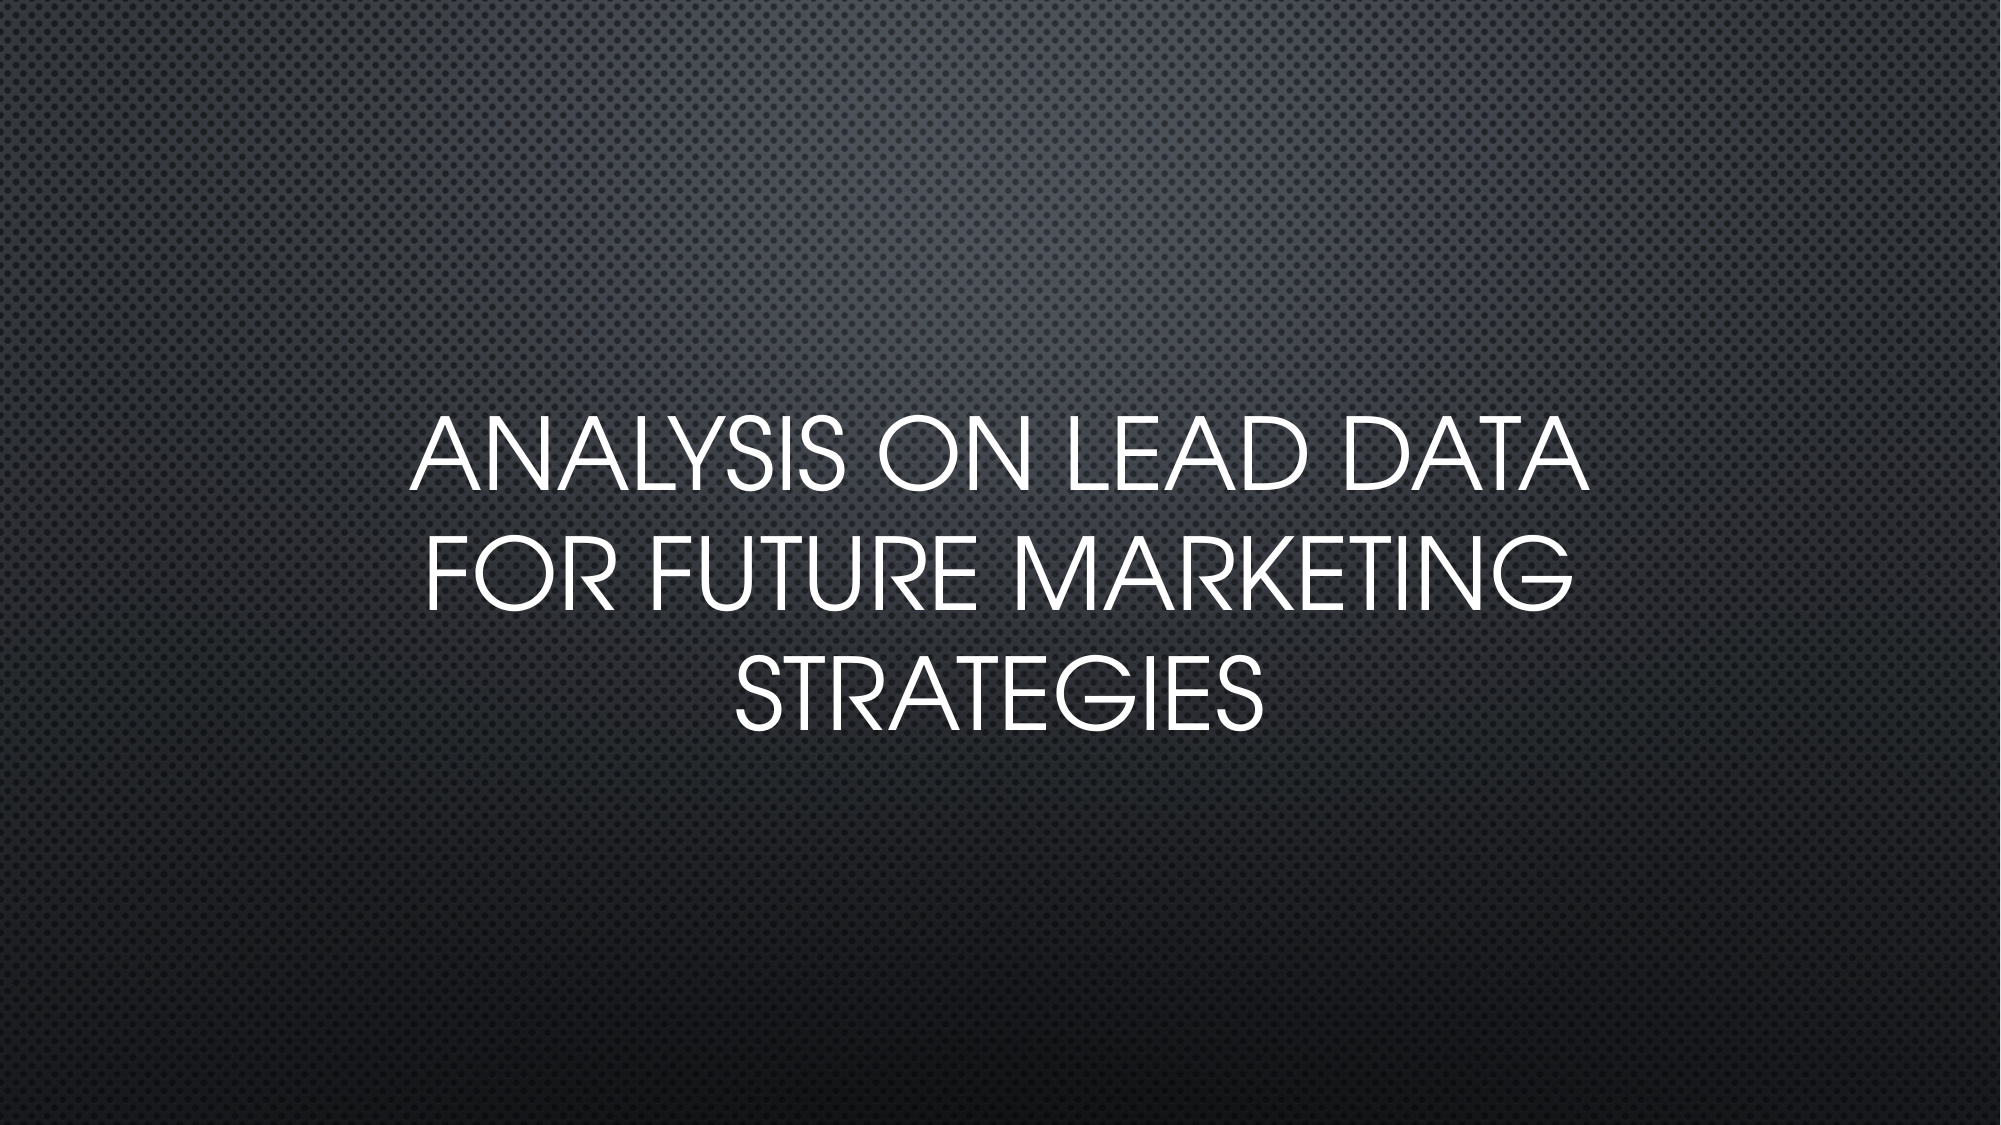

# Analysis On lead Data For Future Marketing Strategies